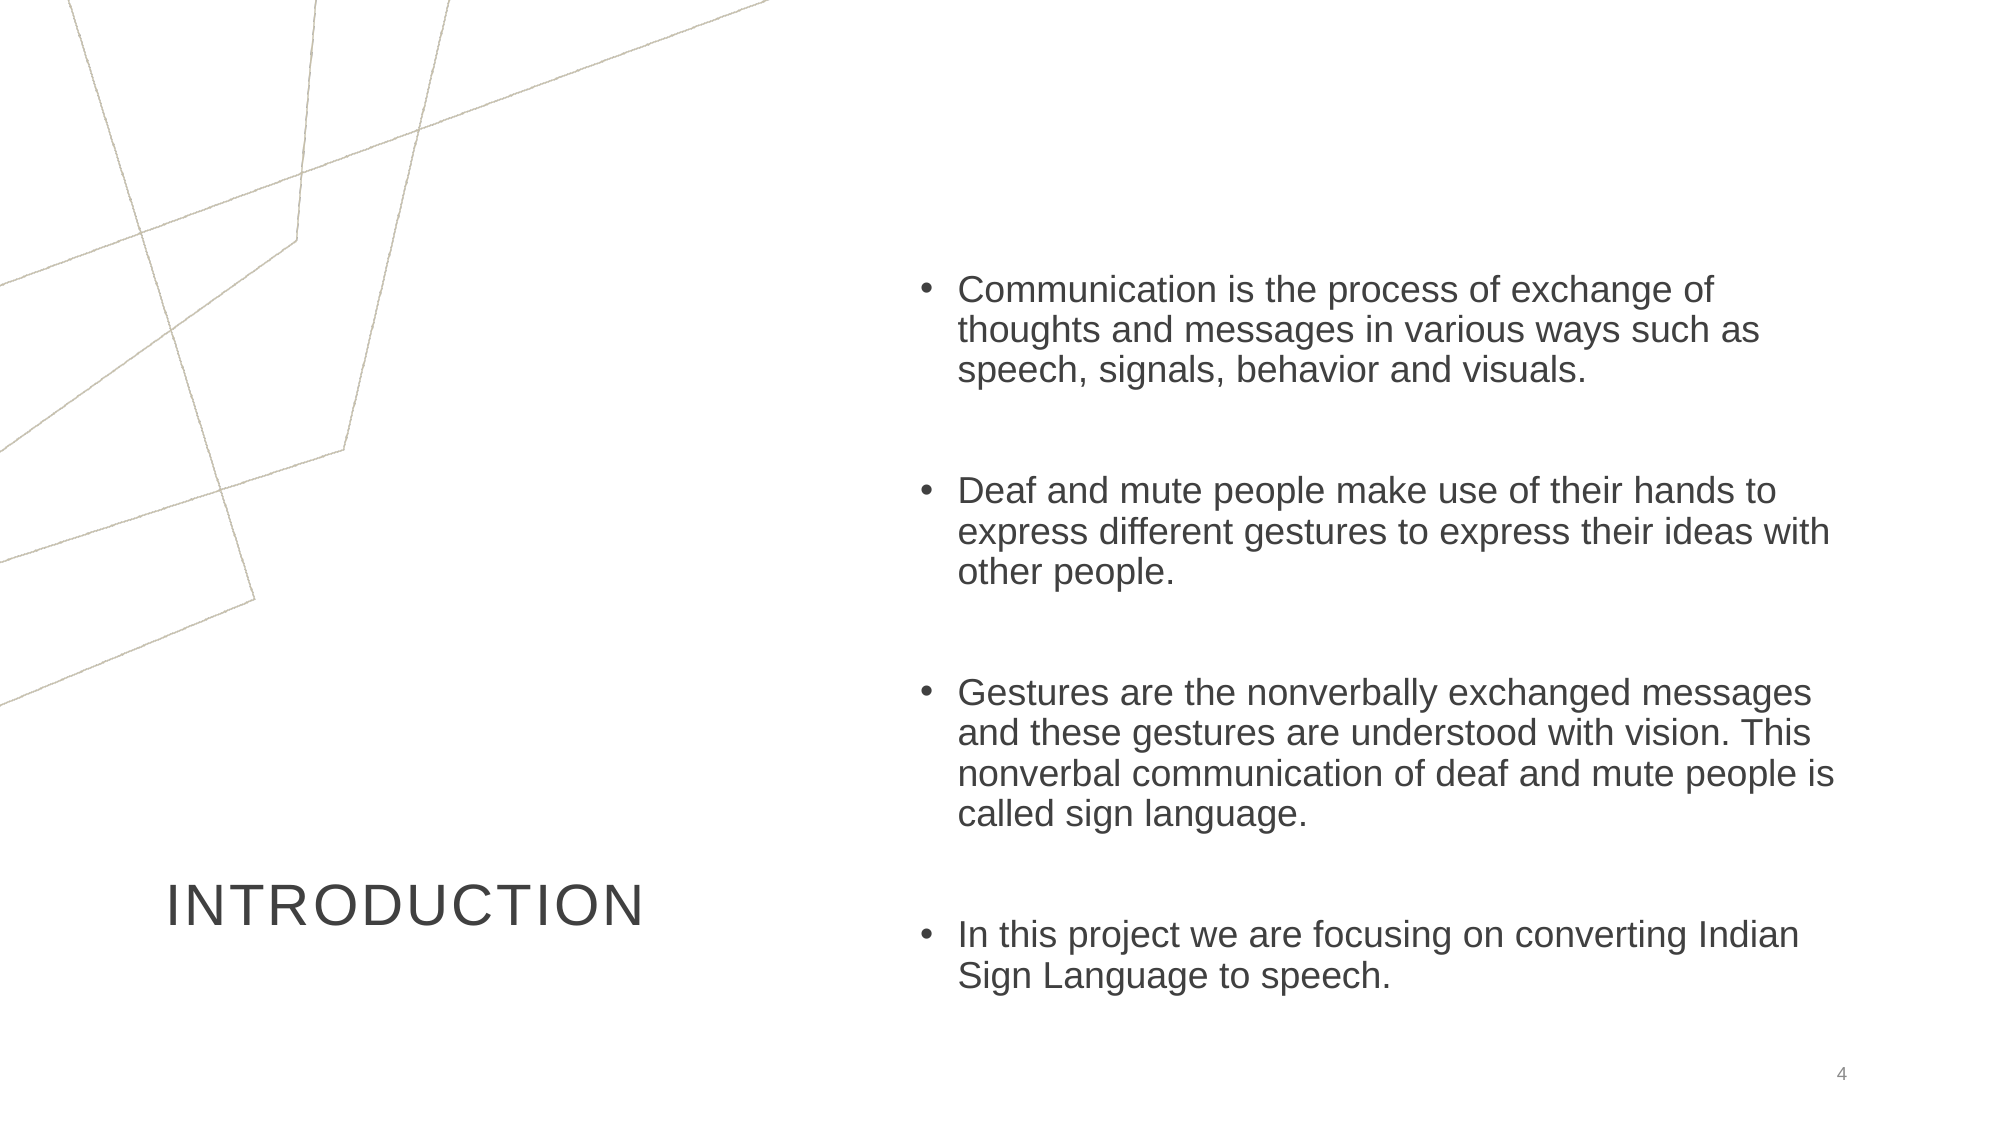

Communication is the process of exchange of thoughts and messages in various ways such as speech, signals, behavior and visuals.

Deaf and mute people make use of their hands to express different gestures to express their ideas with other people.

Gestures are the nonverbally exchanged messages and these gestures are understood with vision. This nonverbal communication of deaf and mute people is called sign language.

In this project we are focusing on converting Indian Sign Language to speech.
# introduction
4